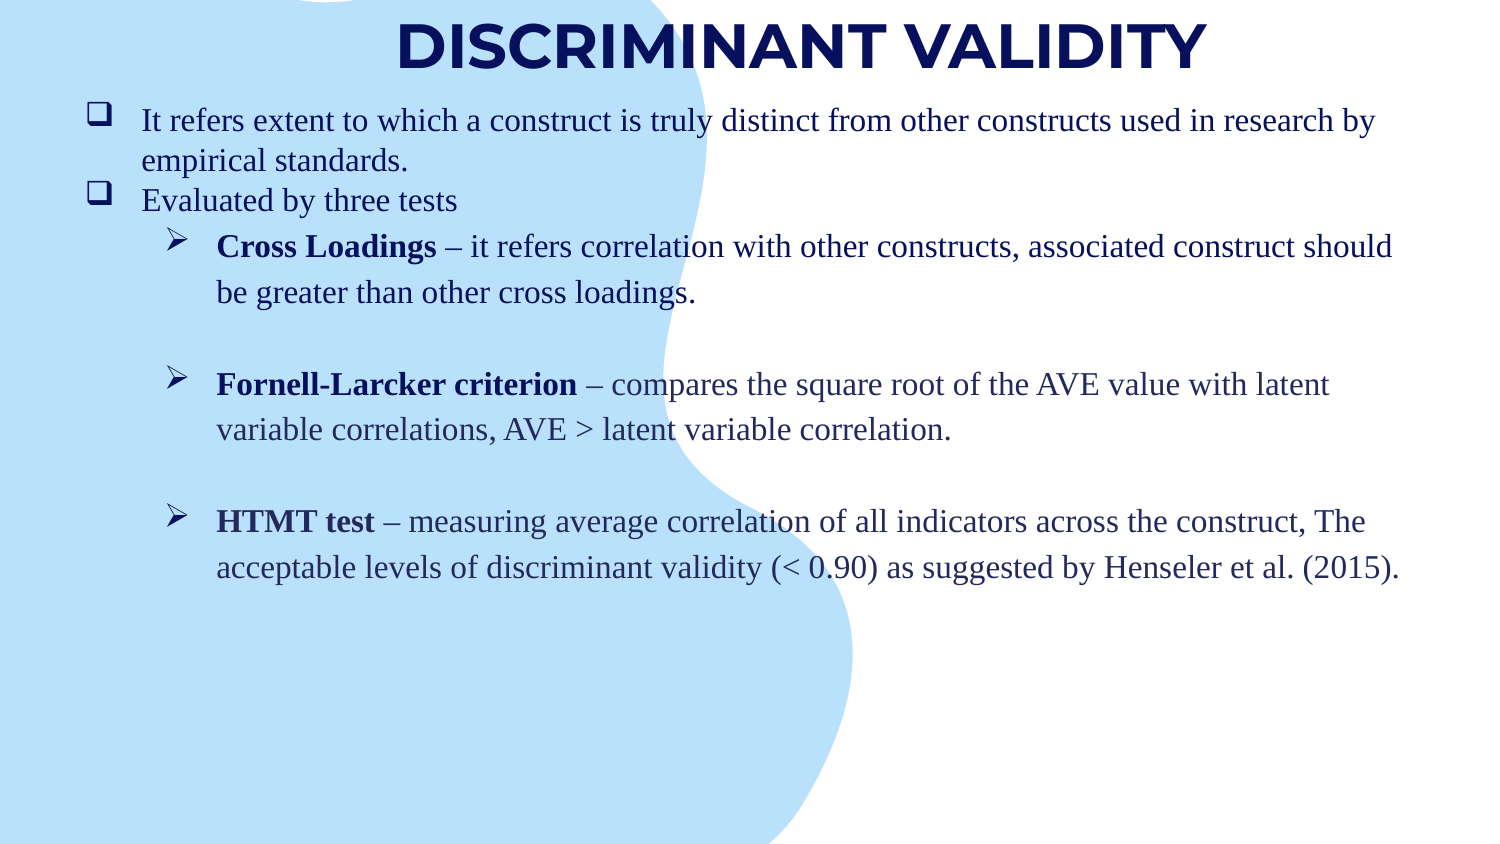

# DISCRIMINANT VALIDITY
It refers extent to which a construct is truly distinct from other constructs used in research by empirical standards.
Evaluated by three tests
Cross Loadings – it refers correlation with other constructs, associated construct should be greater than other cross loadings.

Fornell-Larcker criterion – compares the square root of the AVE value with latent variable correlations, AVE > latent variable correlation.

HTMT test – measuring average correlation of all indicators across the construct, The acceptable levels of discriminant validity (< 0.90) as suggested by Henseler et al. (2015).